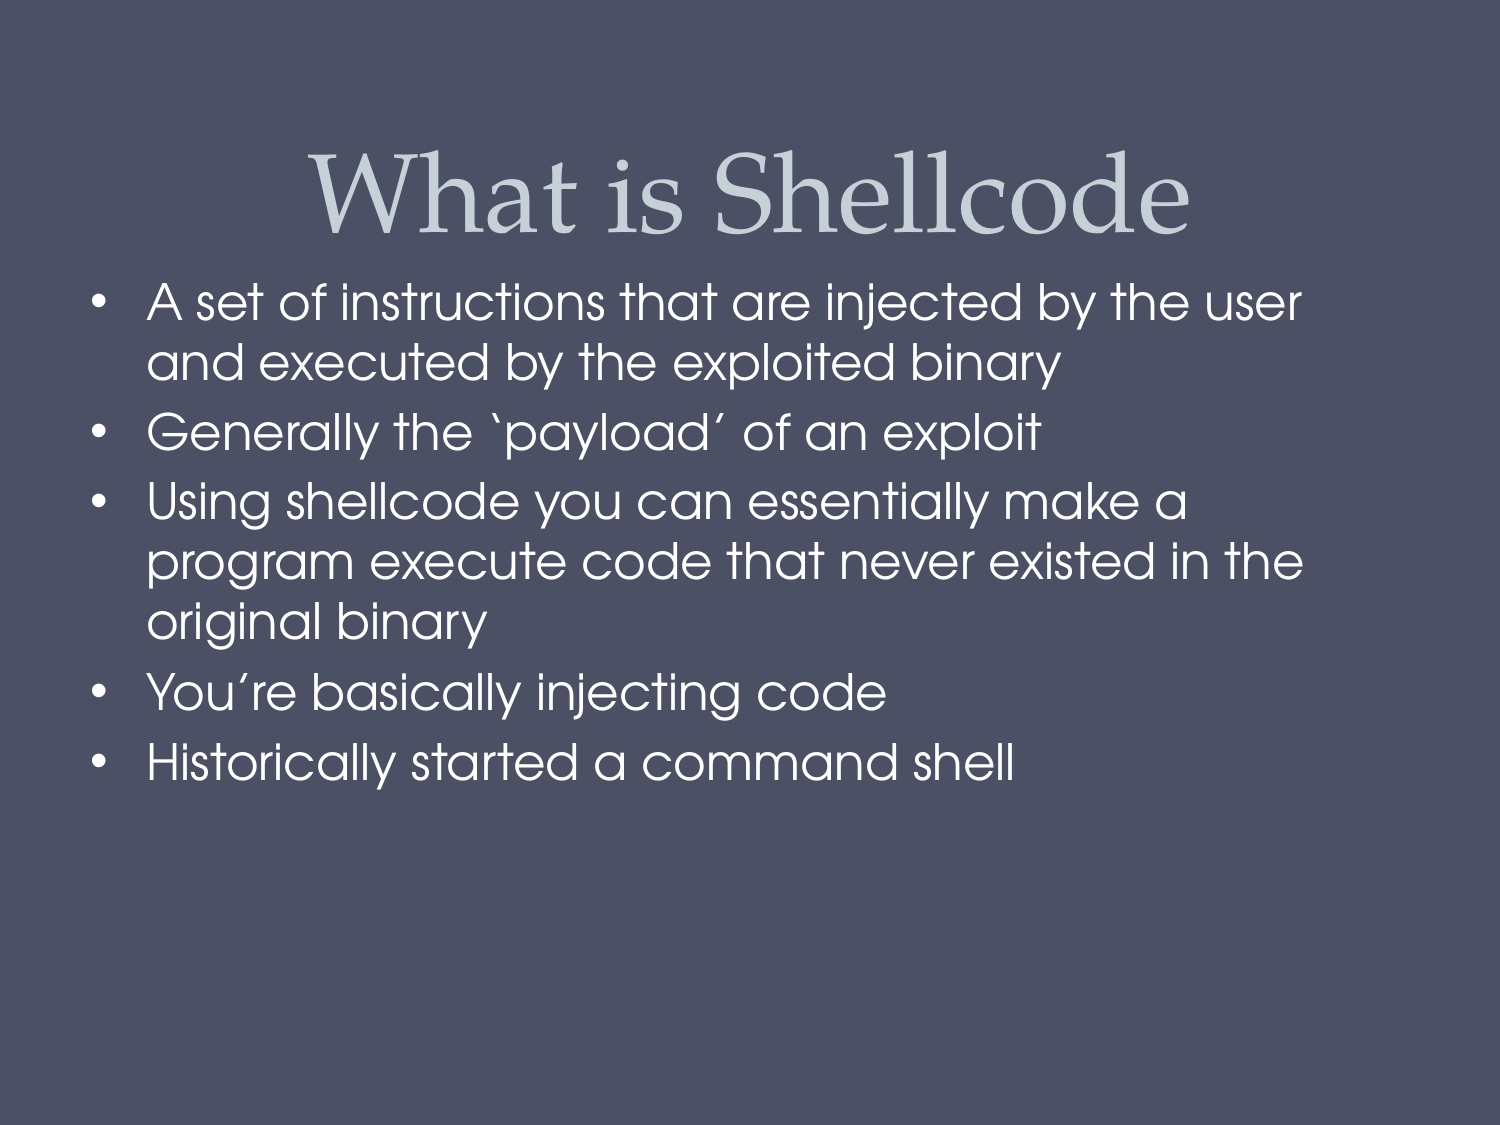

# What is Shellcode
A set of instructions that are injected by the user and executed by the exploited binary
Generally the ‘payload’ of an exploit
Using shellcode you can essentially make a program execute code that never existed in the original binary
You’re basically injecting code
Historically started a command shell